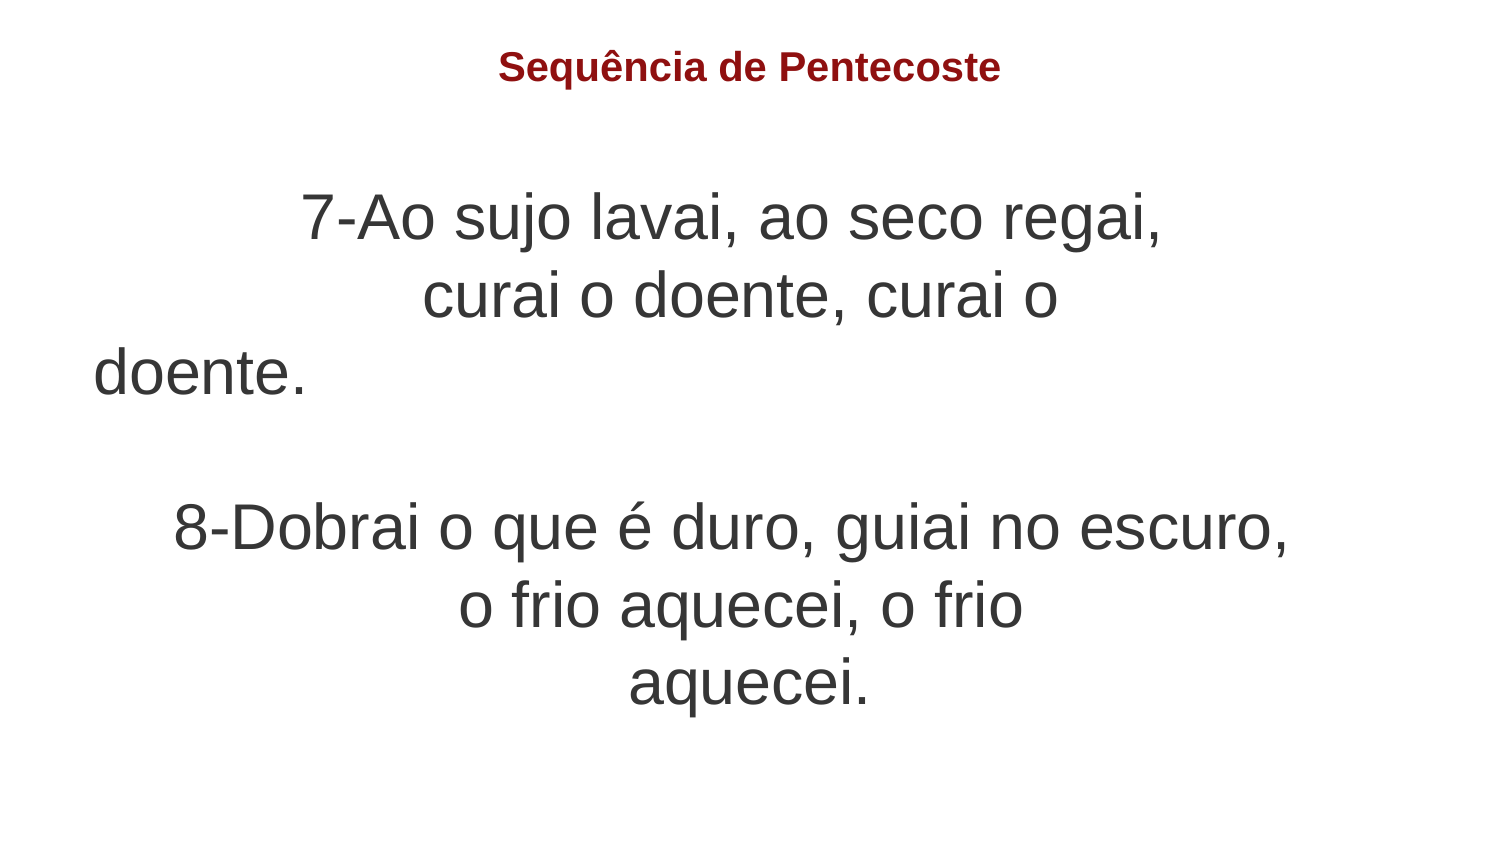

Sequência de Pentecoste
7-Ao sujo lavai, ao seco regai,
curai o doente, curai o
doente.
8-Dobrai o que é duro, guiai no escuro,
o frio aquecei, o frio
aquecei.